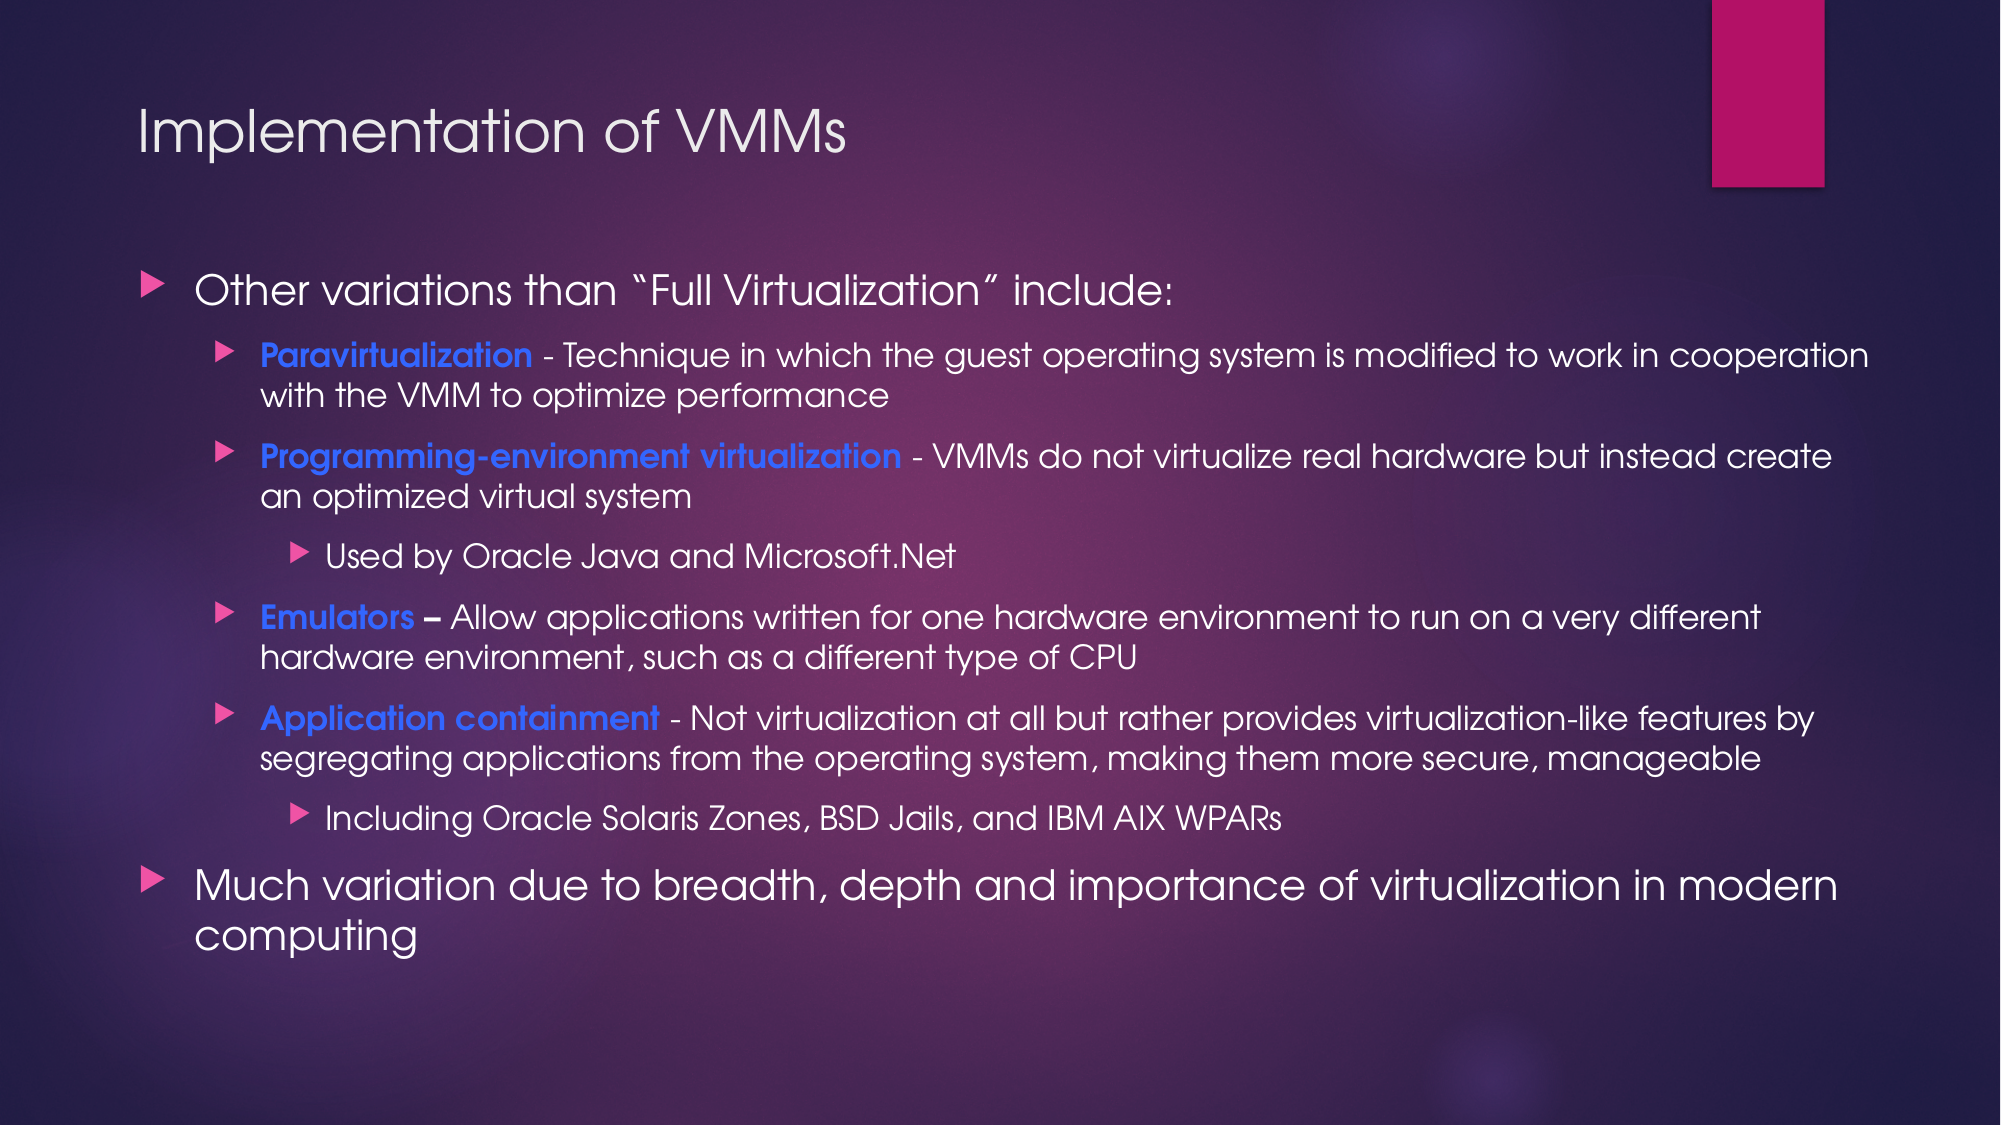

# Implementation of VMMs
Other variations than “Full Virtualization” include:
Paravirtualization - Technique in which the guest operating system is modified to work in cooperation with the VMM to optimize performance
Programming-environment virtualization - VMMs do not virtualize real hardware but instead create an optimized virtual system
Used by Oracle Java and Microsoft.Net
Emulators – Allow applications written for one hardware environment to run on a very different hardware environment, such as a different type of CPU
Application containment - Not virtualization at all but rather provides virtualization-like features by segregating applications from the operating system, making them more secure, manageable
Including Oracle Solaris Zones, BSD Jails, and IBM AIX WPARs
Much variation due to breadth, depth and importance of virtualization in modern computing